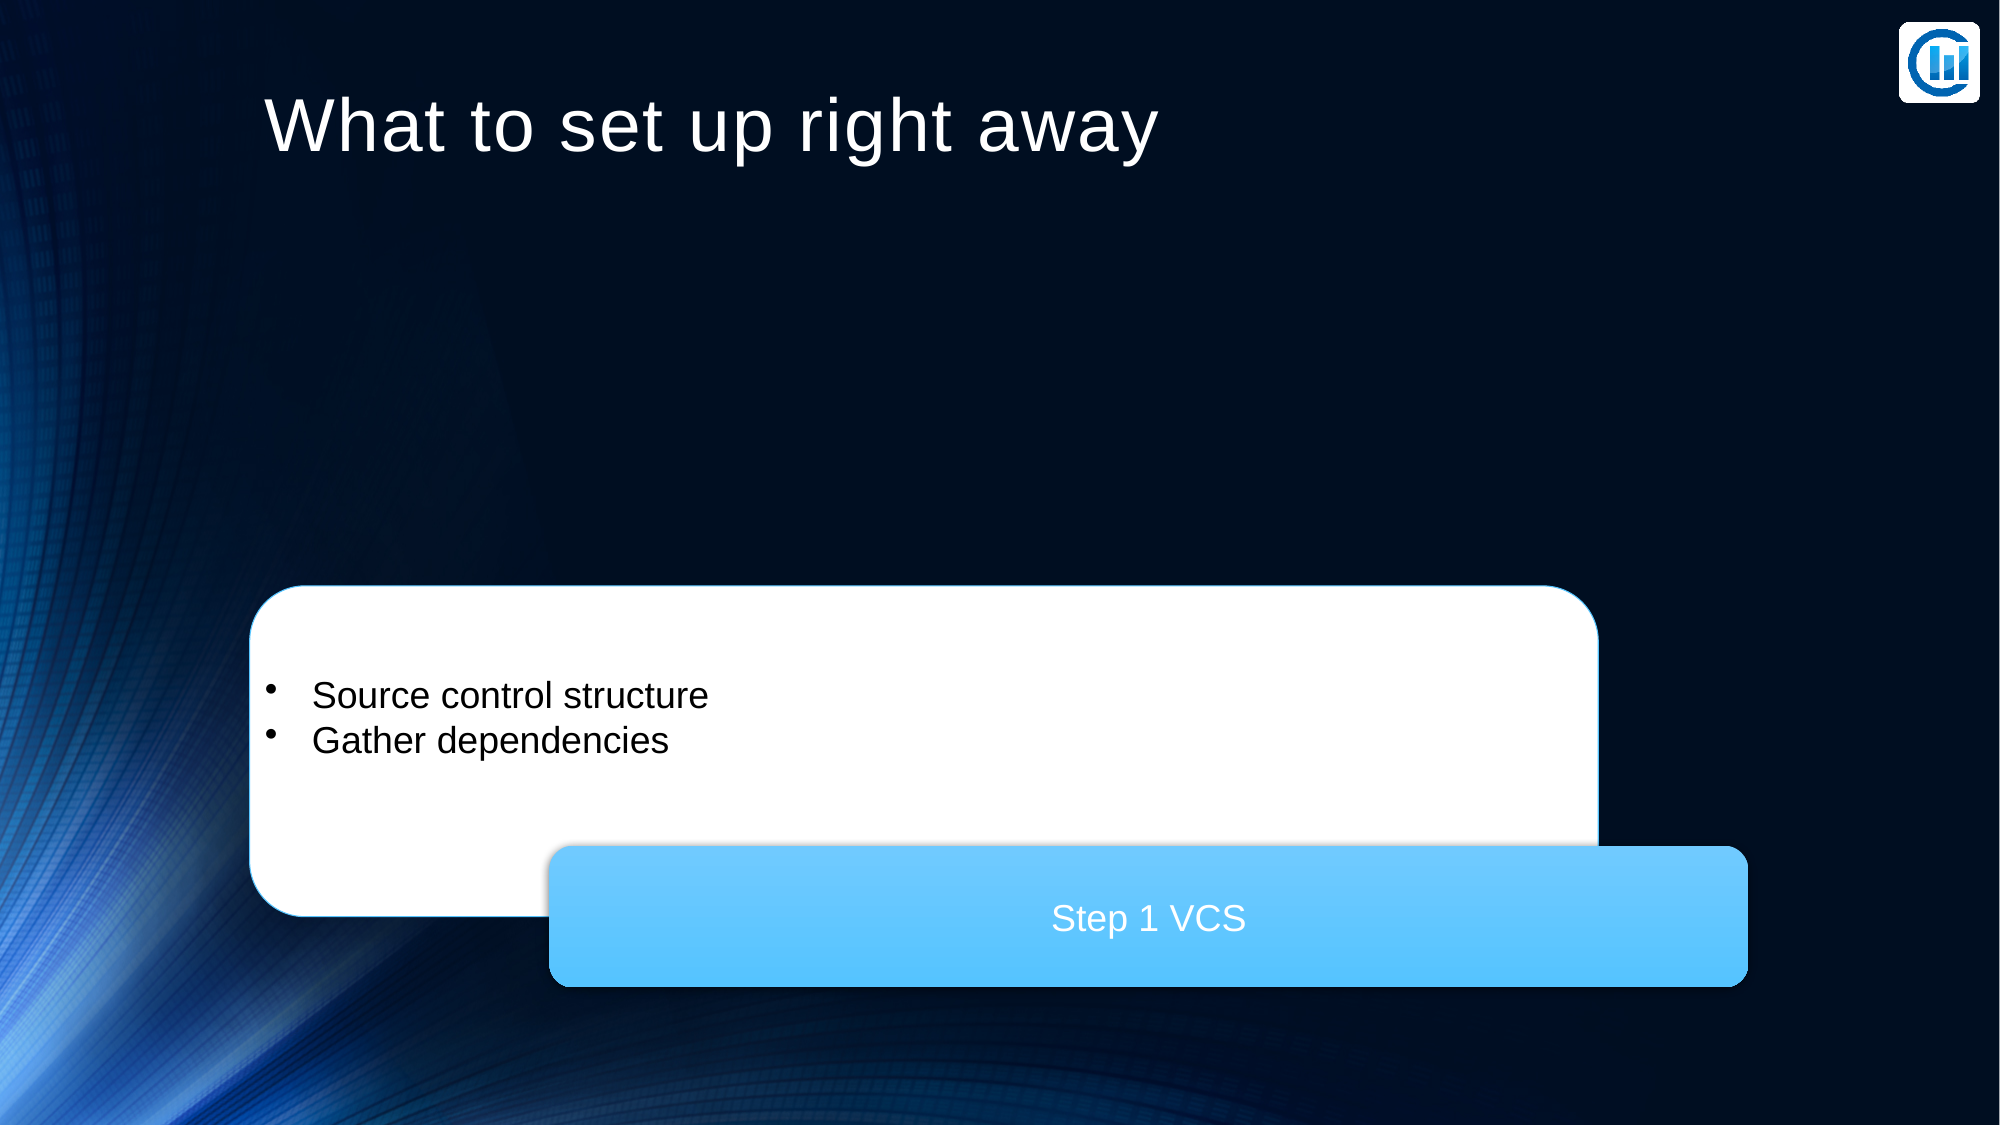

# What to set up right away
Step 1 VCS
Source control structure
Gather dependencies